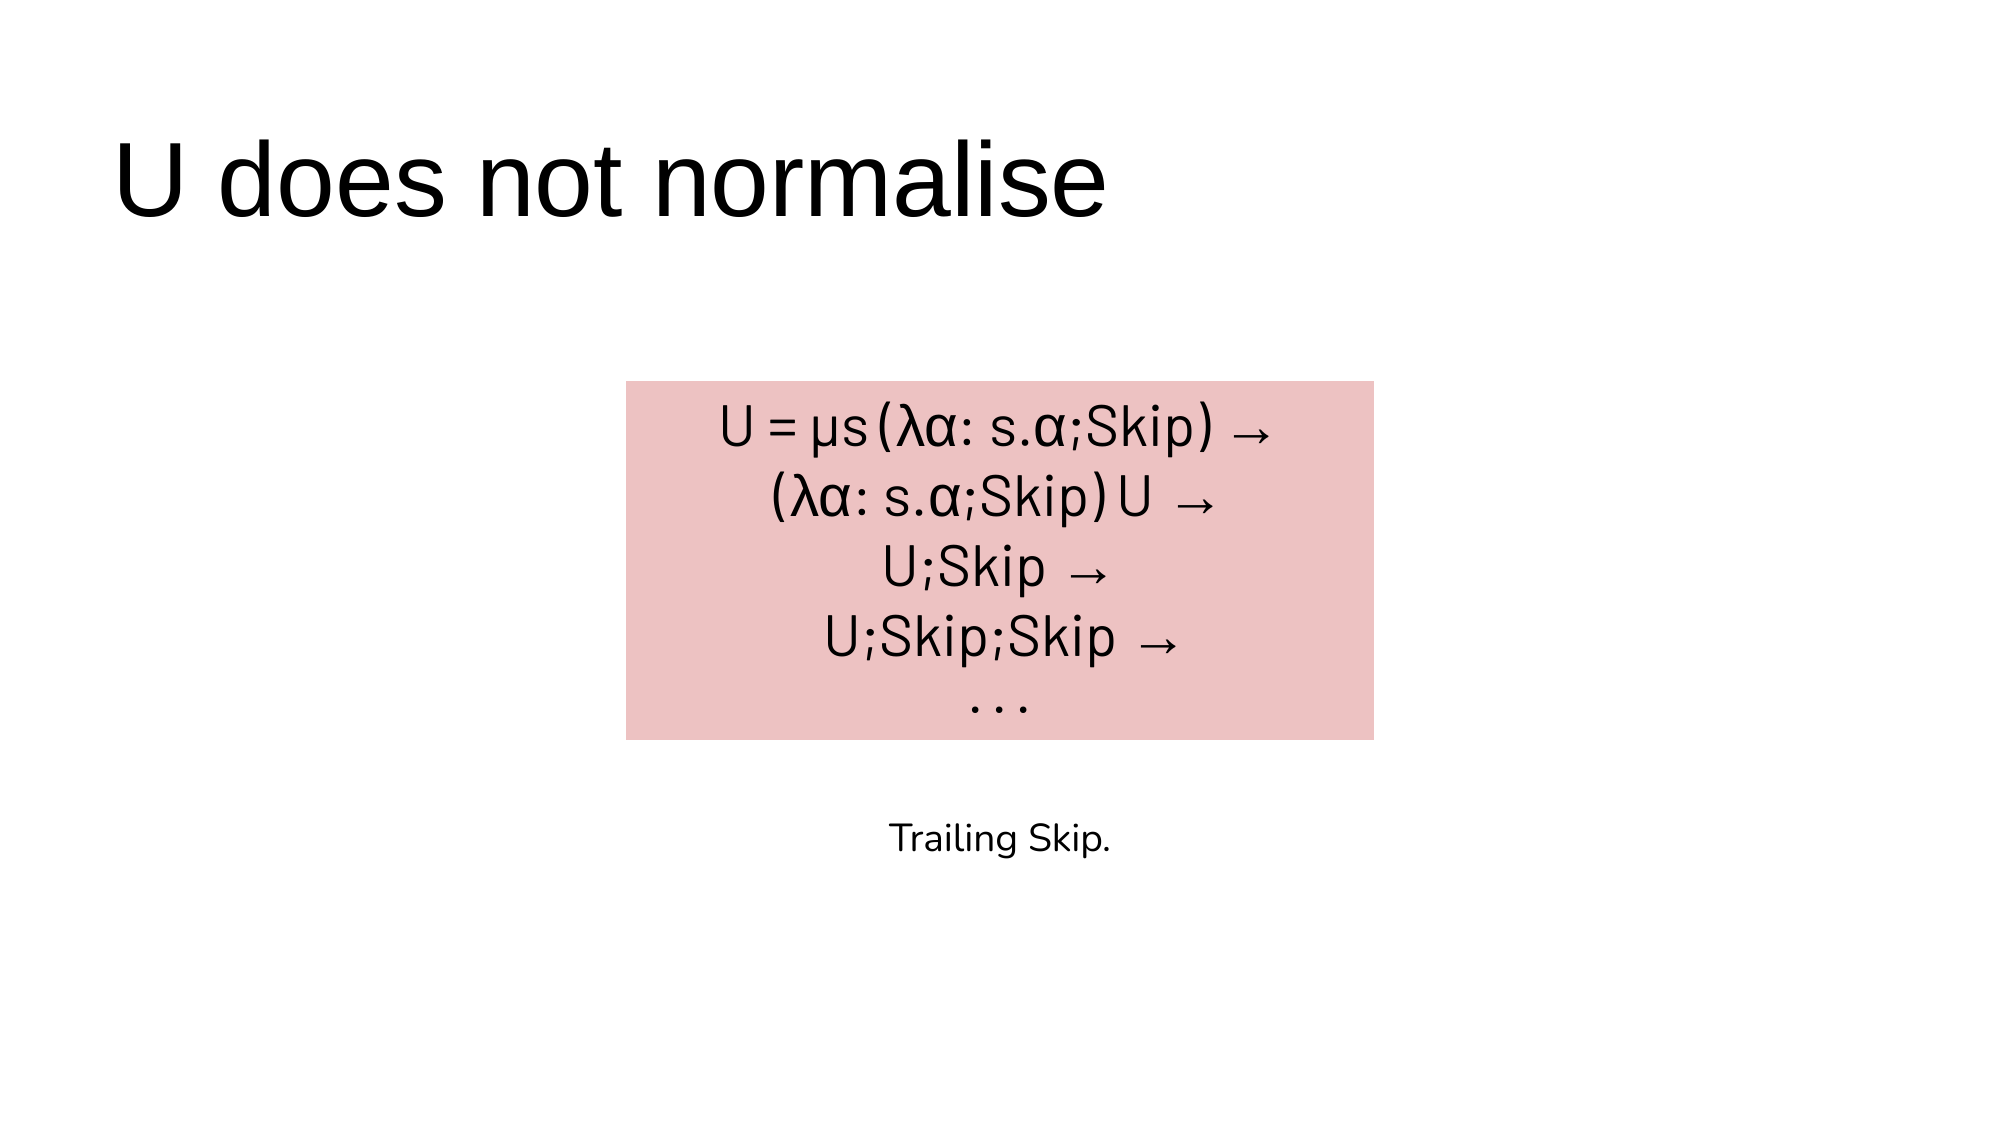

U does not normalise
U = μs (λα: s.α;Skip) →
(λα: s.α;Skip) U →
U;Skip →
 U;Skip;Skip →
 · · ·

Trailing Skip.